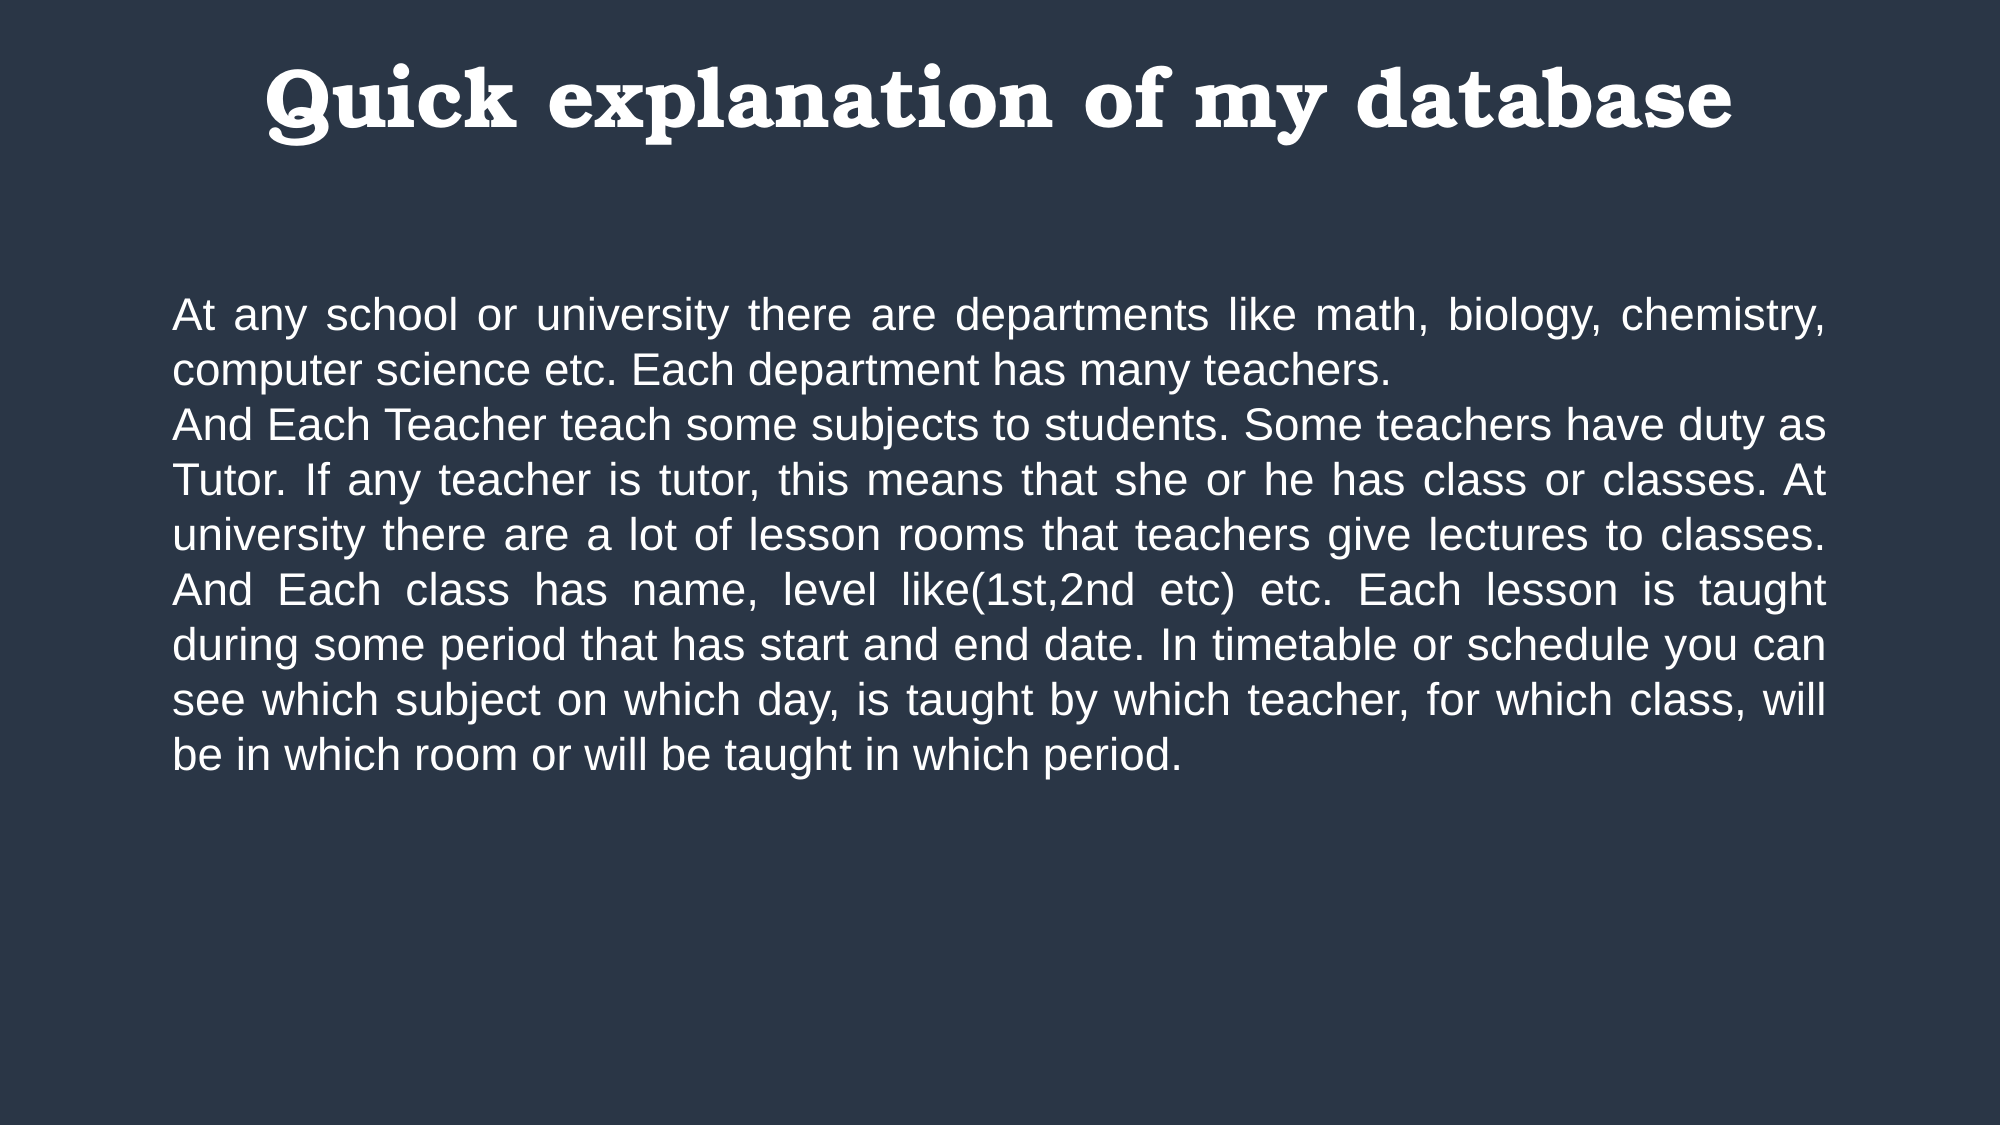

Quick explanation of my database
At any school or university there are departments like math, biology, chemistry, computer science etc. Each department has many teachers.
And Each Teacher teach some subjects to students. Some teachers have duty as Tutor. If any teacher is tutor, this means that she or he has class or classes. At university there are a lot of lesson rooms that teachers give lectures to classes. And Each class has name, level like(1st,2nd etc) etc. Each lesson is taught during some period that has start and end date. In timetable or schedule you can see which subject on which day, is taught by which teacher, for which class, will be in which room or will be taught in which period.